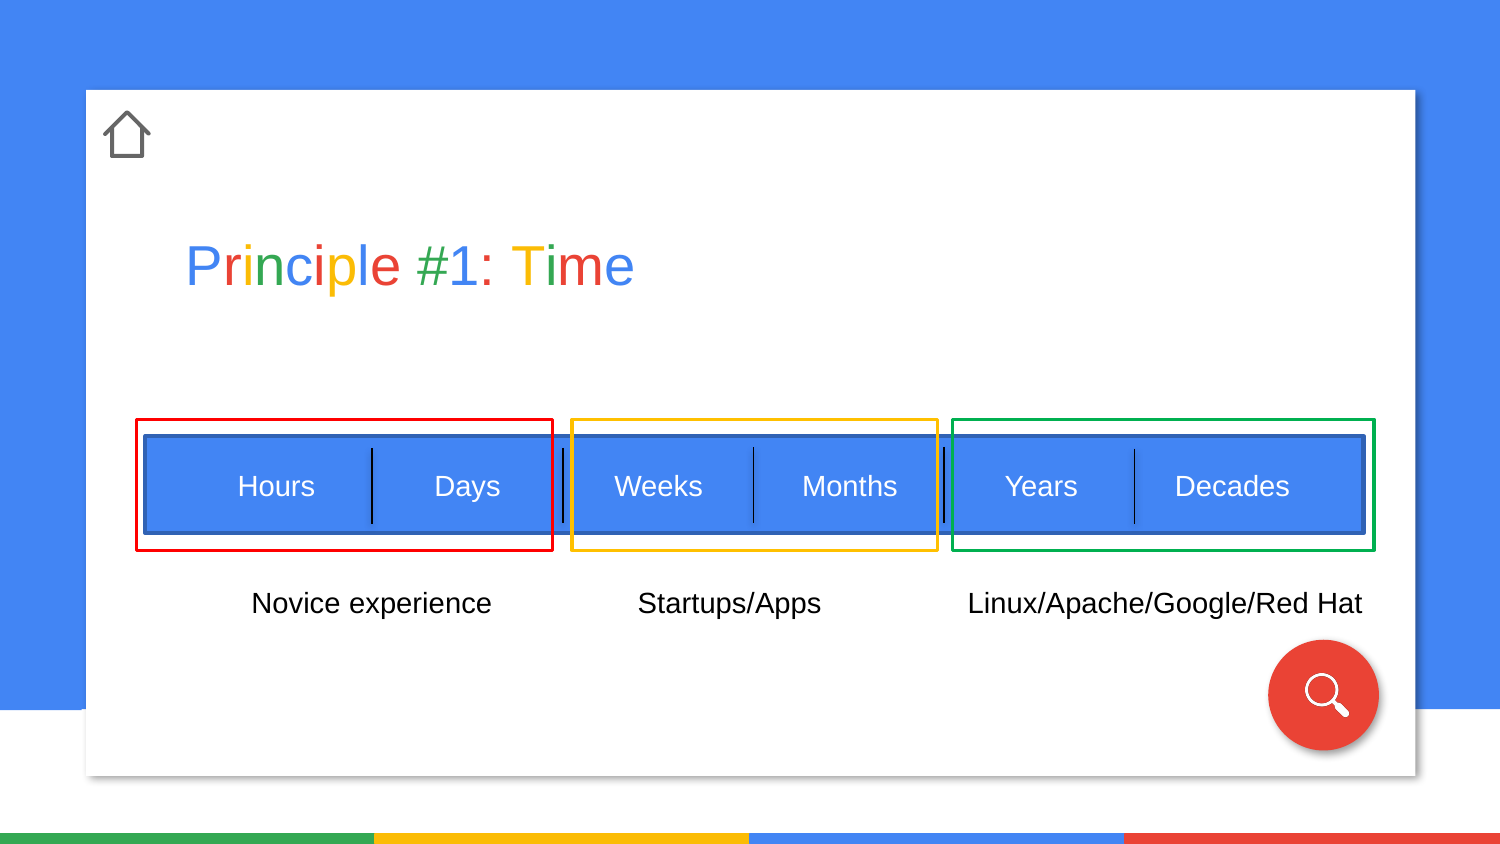

Principle #1: Time

Hours
Days
Weeks
Months
Years
Decades
Linux/Apache/Google/Red Hat
Novice experience
Startups/Apps